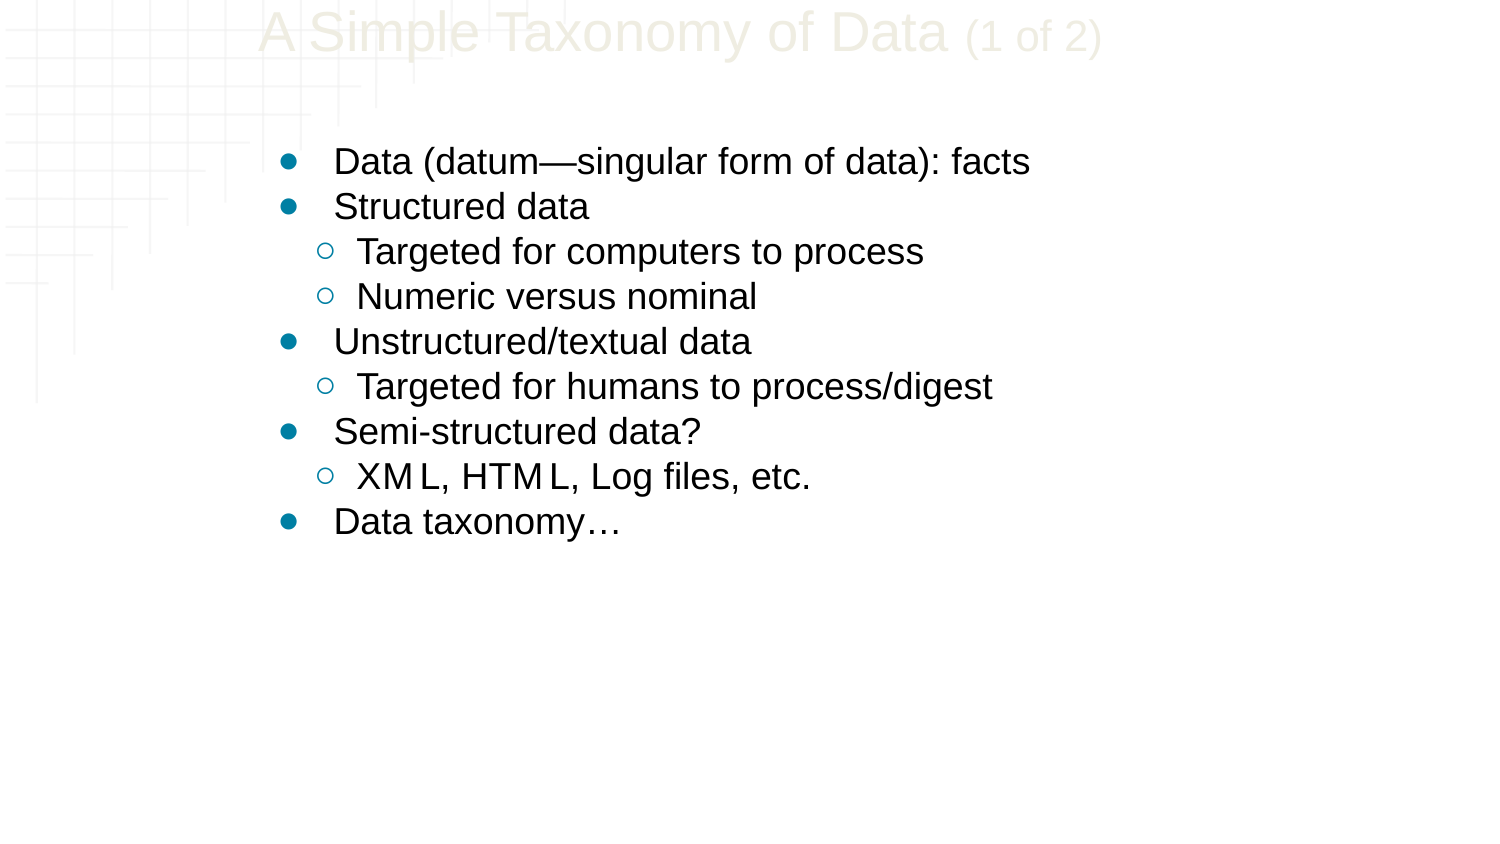

# A Simple Taxonomy of Data (1 of 2)
Data (datum—singular form of data): facts
Structured data
Targeted for computers to process
Numeric versus nominal
Unstructured/textual data
Targeted for humans to process/digest
Semi-structured data?
X M L, H T M L, Log files, etc.
Data taxonomy…